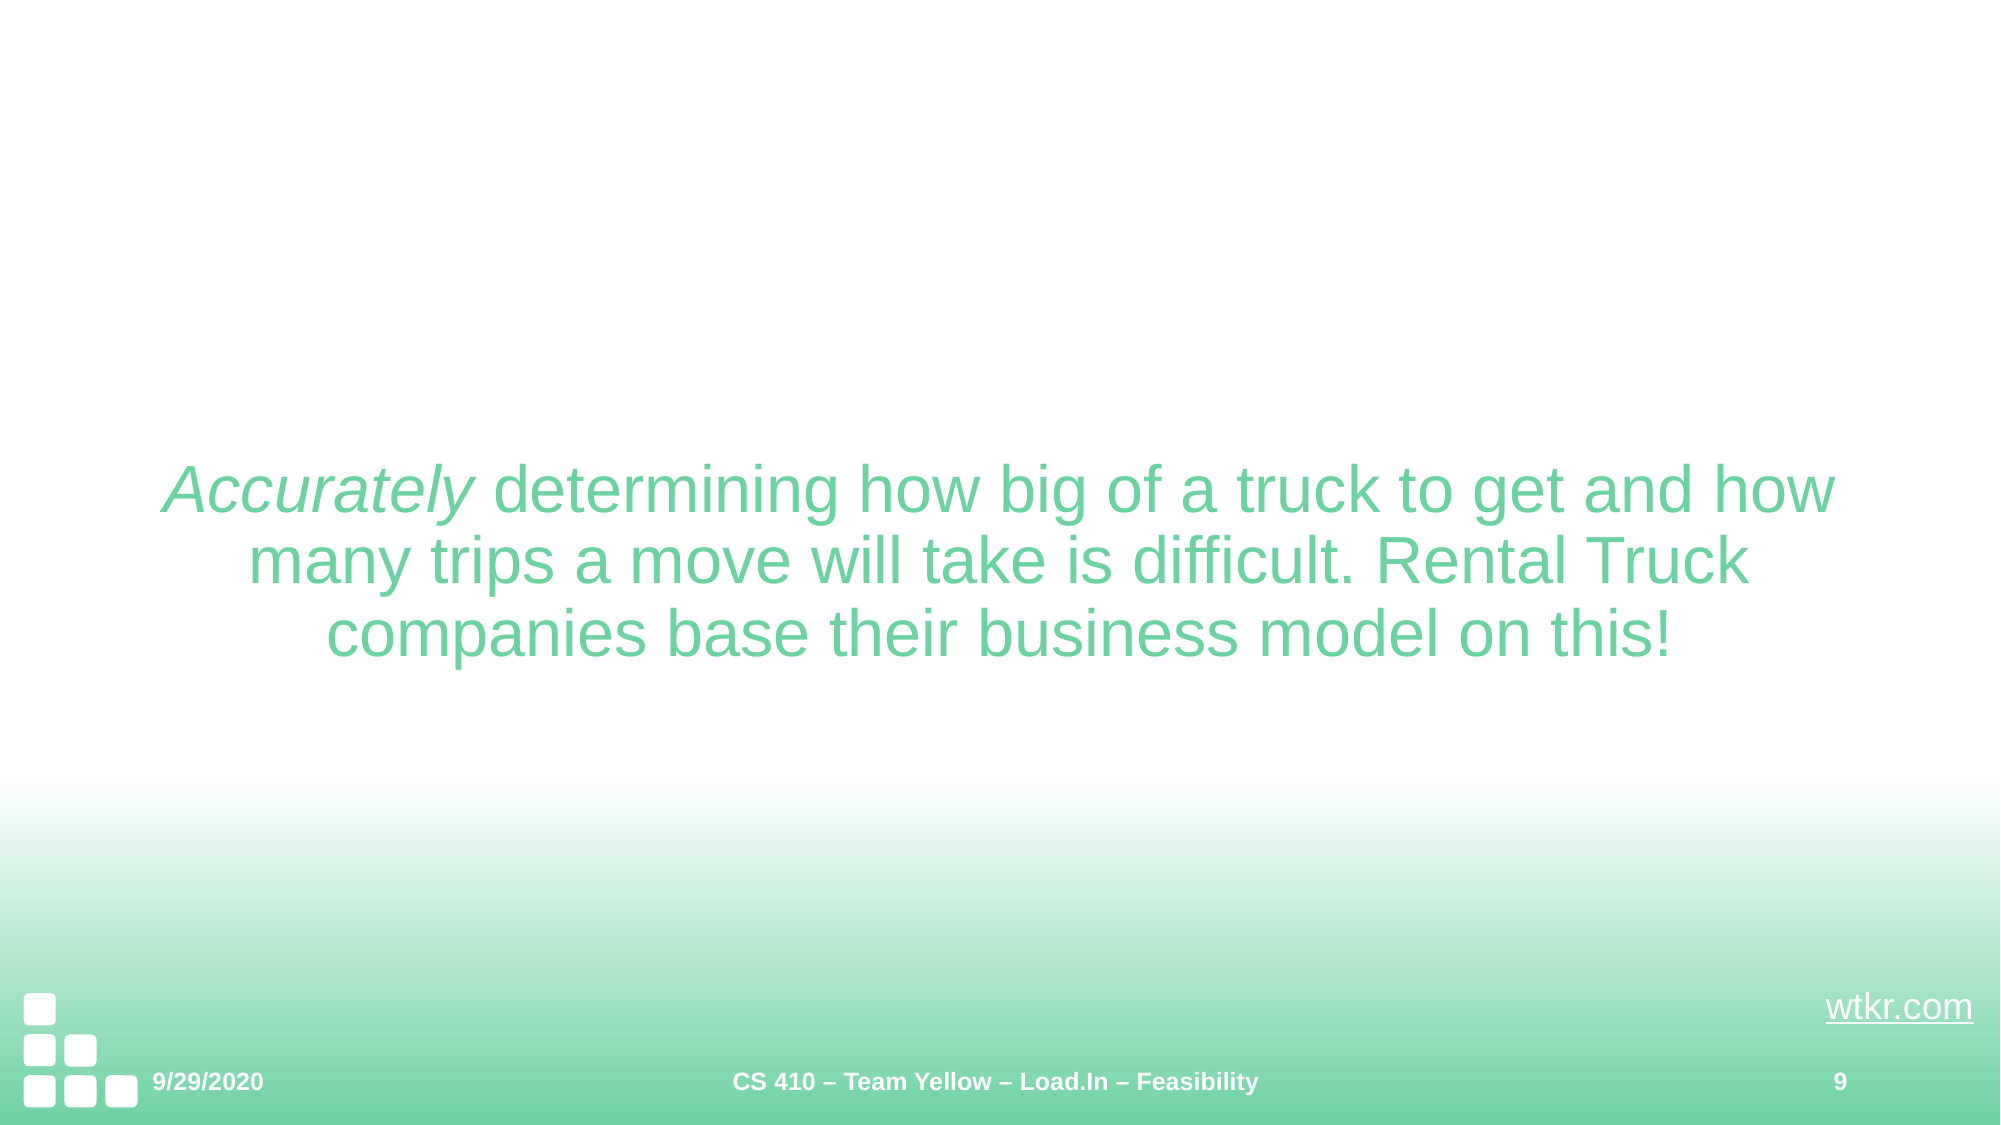

Accurately determining how big of a truck to get and how many trips a move will take is difficult. Rental Truck companies base their business model on this!

wtkr.com
9/29/2020
CS 410 – Team Yellow – Load.In – Feasibility
9